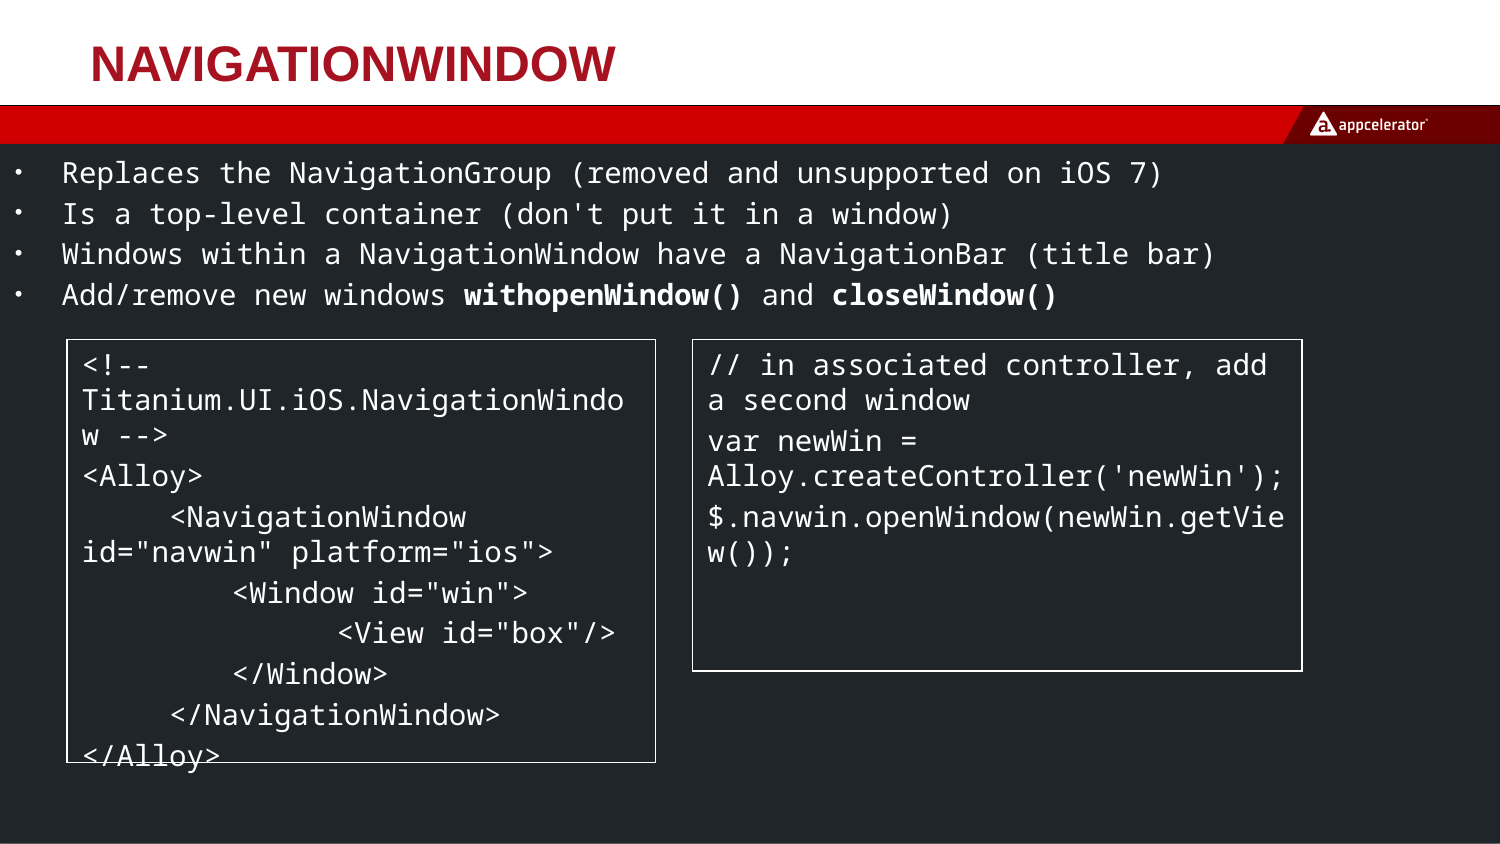

# NavigationWindow

Replaces the NavigationGroup (removed and unsupported on iOS 7)
Is a top-level container (don't put it in a window)
Windows within a NavigationWindow have a NavigationBar (title bar)
Add/remove new windows withopenWindow() and closeWindow()
<!-- Titanium.UI.iOS.NavigationWindow -->
<Alloy>
     <NavigationWindow id="navwin" platform="ios">
	<Window id="win">
	      <View id="box"/>
	</Window>
     </NavigationWindow>
</Alloy>
// in associated controller, add a second window
var newWin = Alloy.createController('newWin');
$.navwin.openWindow(newWin.getView());